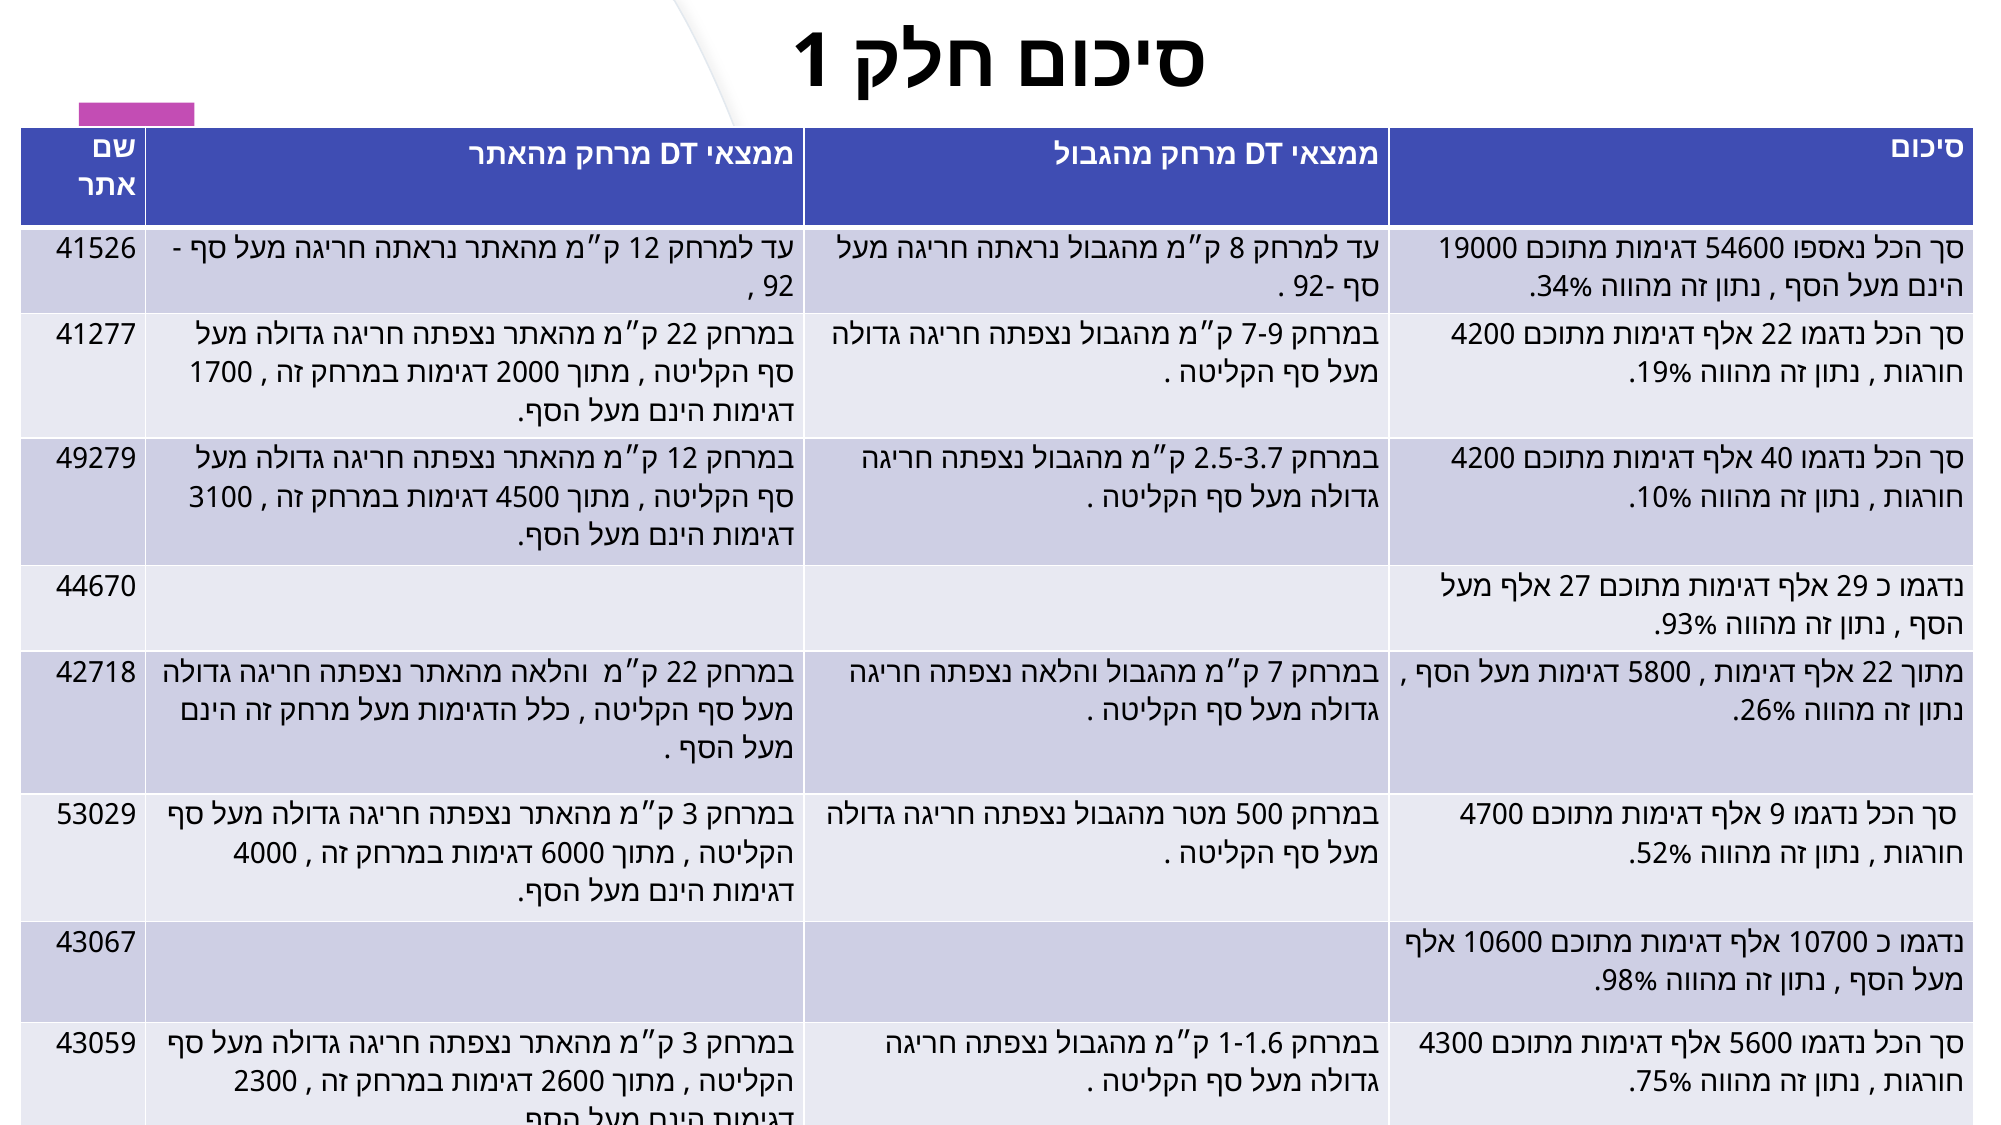

# סיכום חלק 1

| שם אתר | ממצאי DT מרחק מהאתר | ממצאי DT מרחק מהגבול | סיכום |
| --- | --- | --- | --- |
| 41526 | עד למרחק 12 ק״מ מהאתר נראתה חריגה מעל סף -92 , | עד למרחק 8 ק״מ מהגבול נראתה חריגה מעל סף -92 . | סך הכל נאספו 54600 דגימות מתוכם 19000 הינם מעל הסף , נתון זה מהווה 34%. |
| 41277 | במרחק 22 ק״מ מהאתר נצפתה חריגה גדולה מעל סף הקליטה , מתוך 2000 דגימות במרחק זה , 1700 דגימות הינם מעל הסף. | במרחק 7-9 ק״מ מהגבול נצפתה חריגה גדולה מעל סף הקליטה . | סך הכל נדגמו 22 אלף דגימות מתוכם 4200 חורגות , נתון זה מהווה 19%. |
| 49279 | במרחק 12 ק״מ מהאתר נצפתה חריגה גדולה מעל סף הקליטה , מתוך 4500 דגימות במרחק זה , 3100 דגימות הינם מעל הסף. | במרחק 2.5-3.7 ק״מ מהגבול נצפתה חריגה גדולה מעל סף הקליטה . | סך הכל נדגמו 40 אלף דגימות מתוכם 4200 חורגות , נתון זה מהווה 10%. |
| 44670 |  |  | נדגמו כ 29 אלף דגימות מתוכם 27 אלף מעל הסף , נתון זה מהווה 93%. |
| 42718 | במרחק 22 ק״מ והלאה מהאתר נצפתה חריגה גדולה מעל סף הקליטה , כלל הדגימות מעל מרחק זה הינם מעל הסף . | במרחק 7 ק״מ מהגבול והלאה נצפתה חריגה גדולה מעל סף הקליטה . | מתוך 22 אלף דגימות , 5800 דגימות מעל הסף , נתון זה מהווה 26%. |
| 53029 | במרחק 3 ק״מ מהאתר נצפתה חריגה גדולה מעל סף הקליטה , מתוך 6000 דגימות במרחק זה , 4000 דגימות הינם מעל הסף. | במרחק 500 מטר מהגבול נצפתה חריגה גדולה מעל סף הקליטה . | סך הכל נדגמו 9 אלף דגימות מתוכם 4700 חורגות , נתון זה מהווה 52%. |
| 43067 |  |  | נדגמו כ 10700 אלף דגימות מתוכם 10600 אלף מעל הסף , נתון זה מהווה 98%. |
| 43059 | במרחק 3 ק״מ מהאתר נצפתה חריגה גדולה מעל סף הקליטה , מתוך 2600 דגימות במרחק זה , 2300 דגימות הינם מעל הסף. | במרחק 1-1.6 ק״מ מהגבול נצפתה חריגה גדולה מעל סף הקליטה . | סך הכל נדגמו 5600 אלף דגימות מתוכם 4300 חורגות , נתון זה מהווה 75%. |